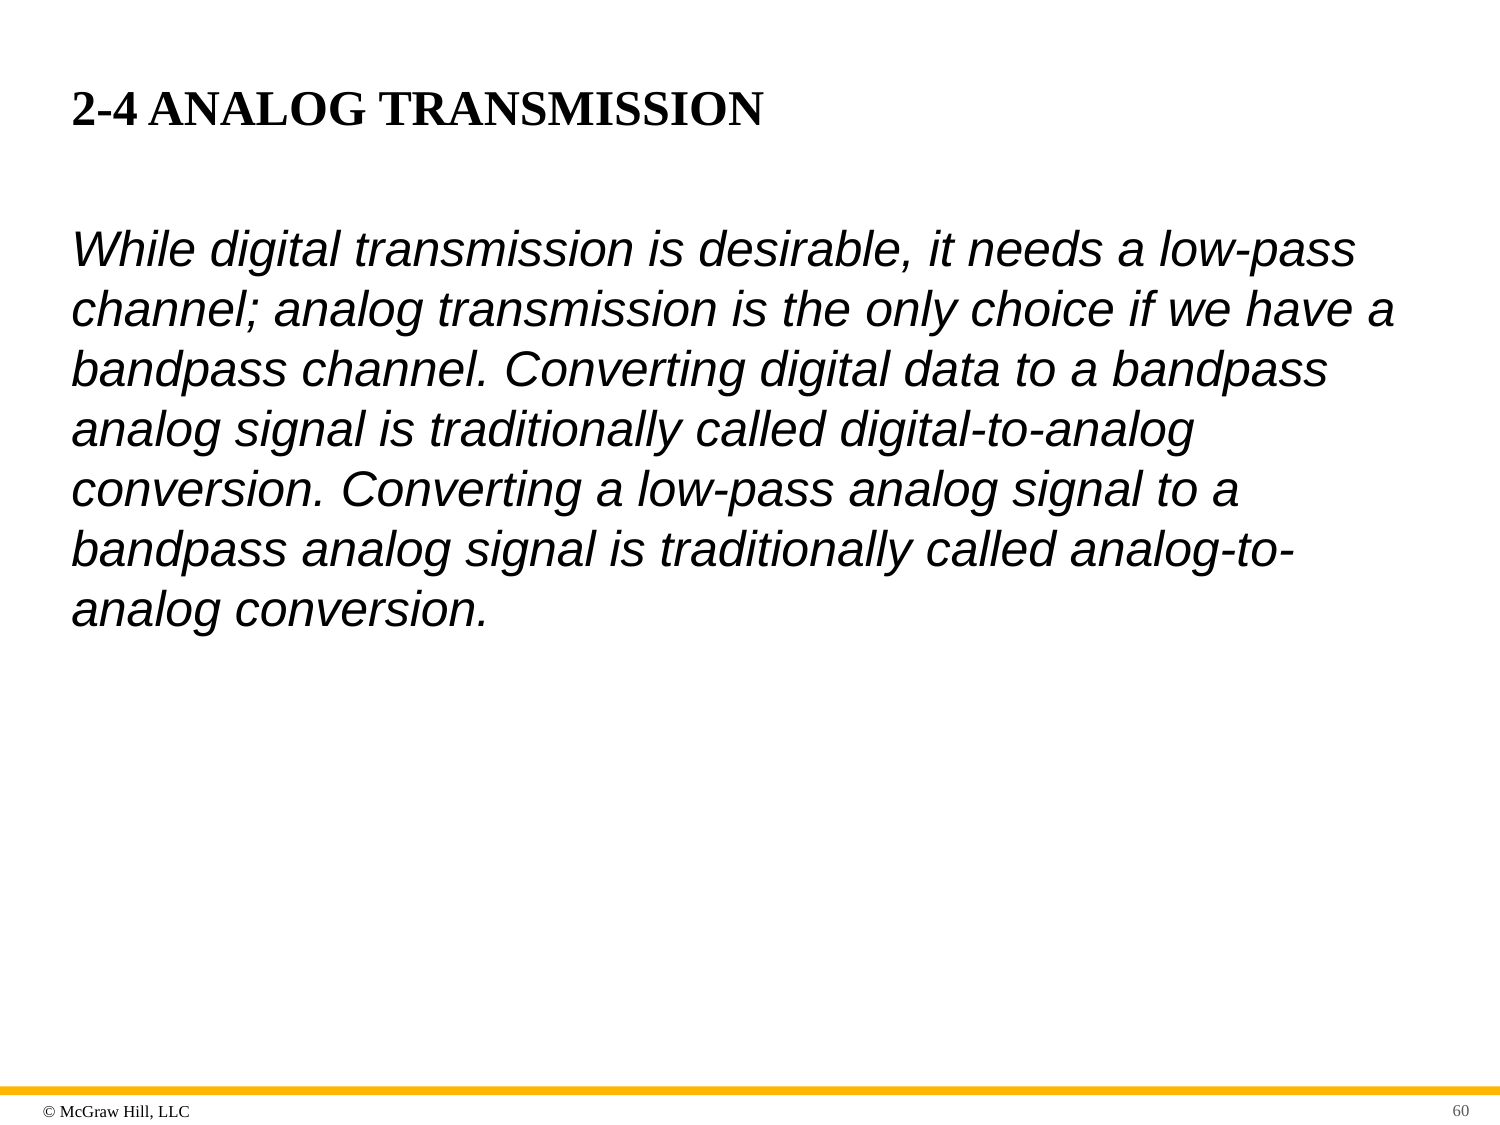

# 2-4 ANALOG TRANSMISSION
While digital transmission is desirable, it needs a low-pass channel; analog transmission is the only choice if we have a bandpass channel. Converting digital data to a bandpass analog signal is traditionally called digital-to-analog conversion. Converting a low-pass analog signal to a bandpass analog signal is traditionally called analog-to-analog conversion.
60